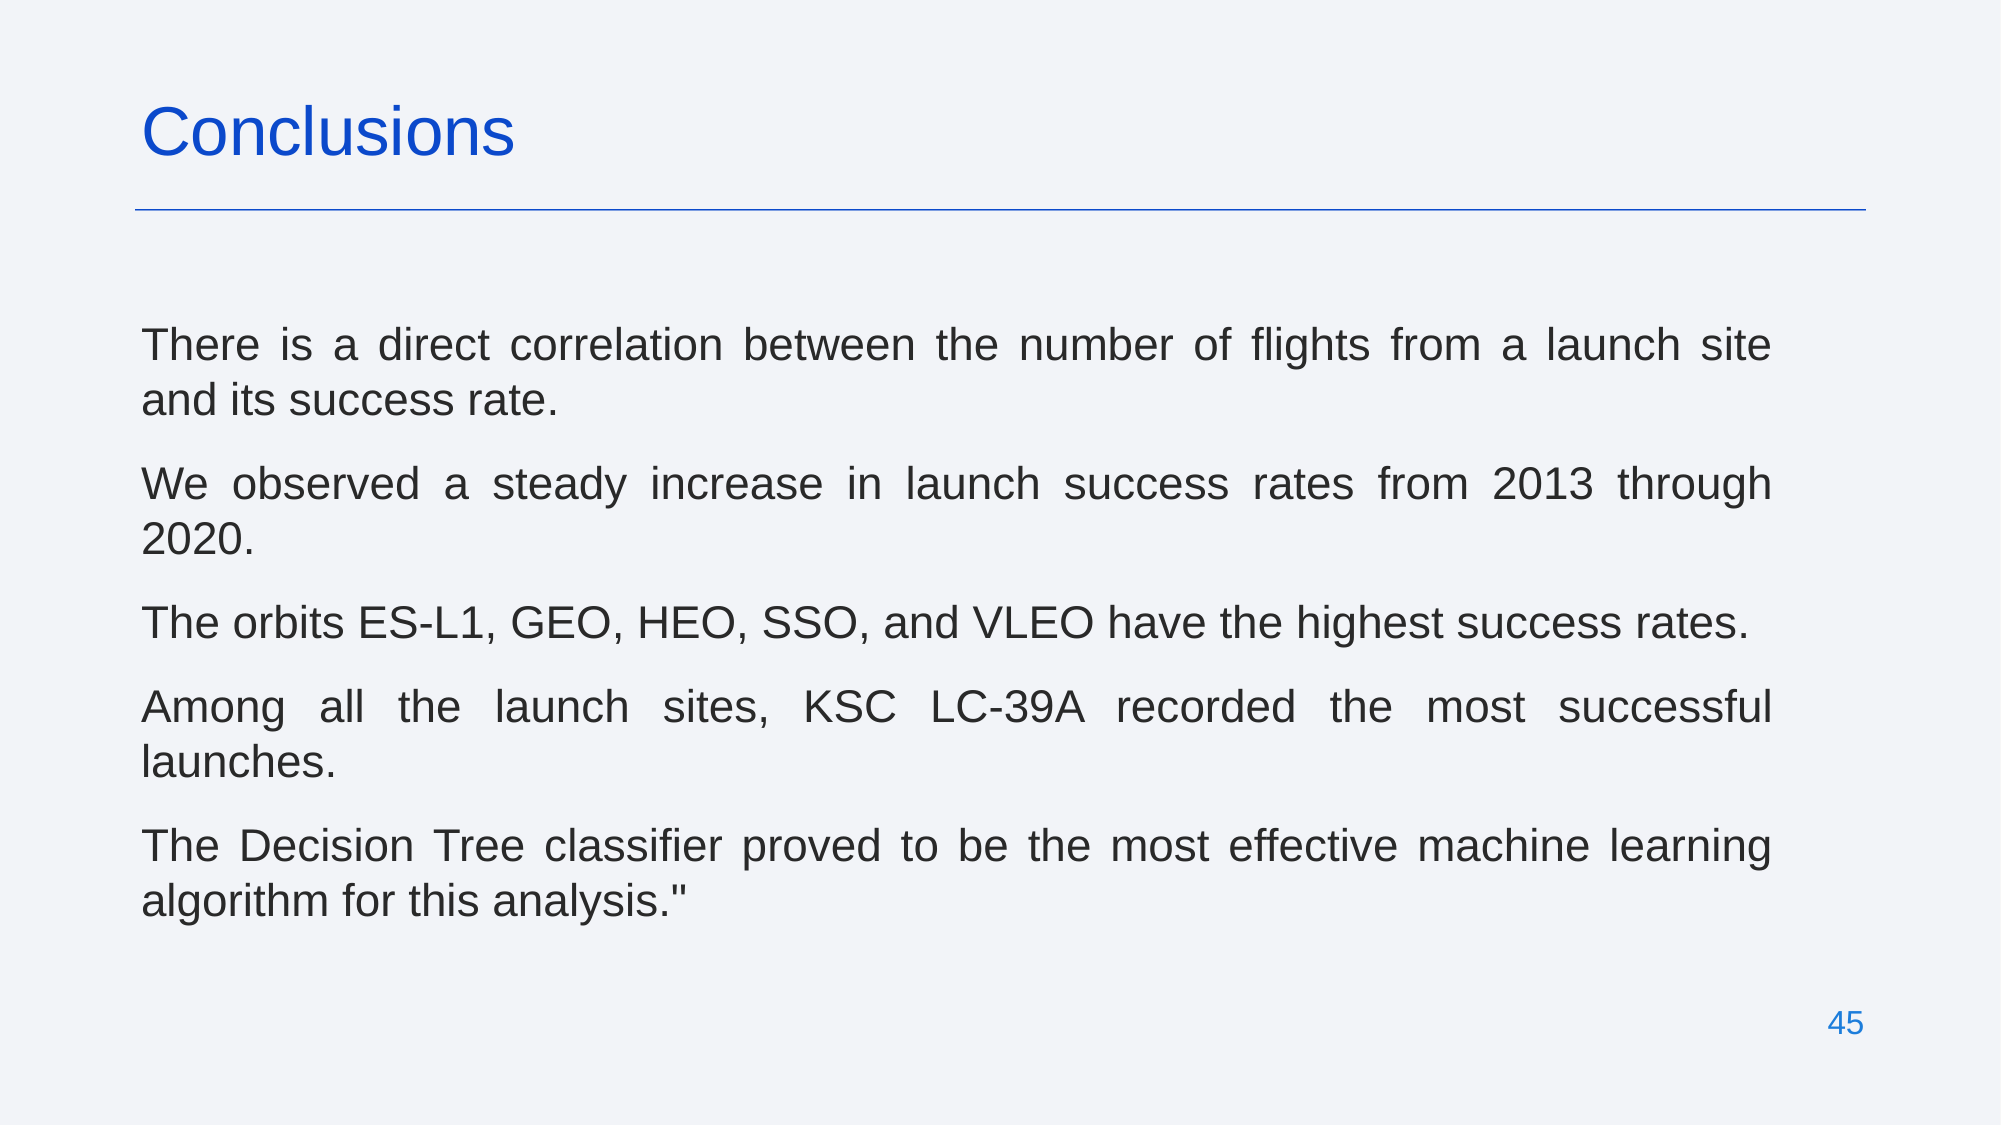

Conclusions
There is a direct correlation between the number of flights from a launch site and its success rate.
We observed a steady increase in launch success rates from 2013 through 2020.
The orbits ES-L1, GEO, HEO, SSO, and VLEO have the highest success rates.
Among all the launch sites, KSC LC-39A recorded the most successful launches.
The Decision Tree classifier proved to be the most effective machine learning algorithm for this analysis."
45